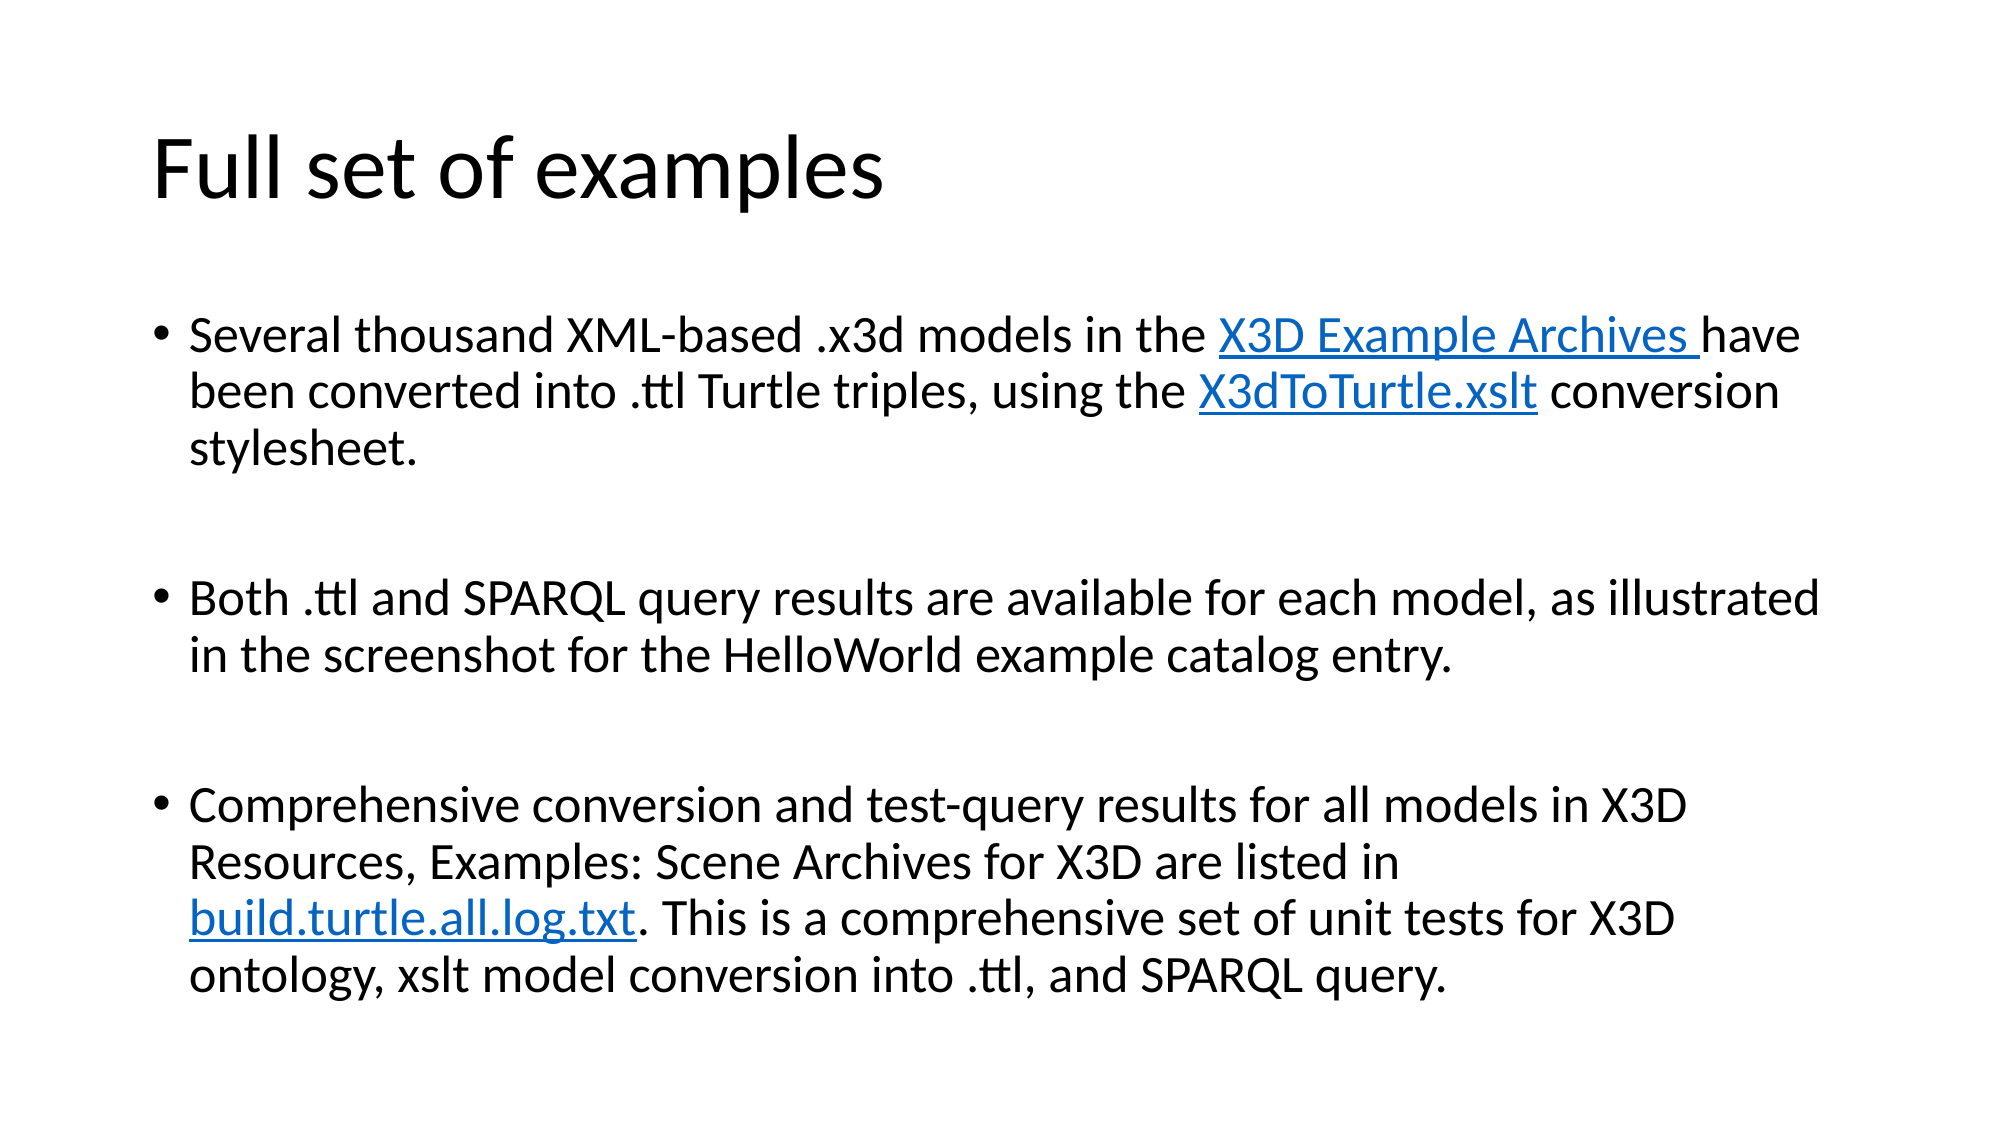

# Full set of examples
Several thousand XML-based .x3d models in the X3D Example Archives have been converted into .ttl Turtle triples, using the X3dToTurtle.xslt conversion stylesheet.

Both .ttl and SPARQL query results are available for each model, as illustrated in the screenshot for the HelloWorld example catalog entry.

Comprehensive conversion and test-query results for all models in X3D Resources, Examples: Scene Archives for X3D are listed in build.turtle.all.log.txt. This is a comprehensive set of unit tests for X3D ontology, xslt model conversion into .ttl, and SPARQL query.